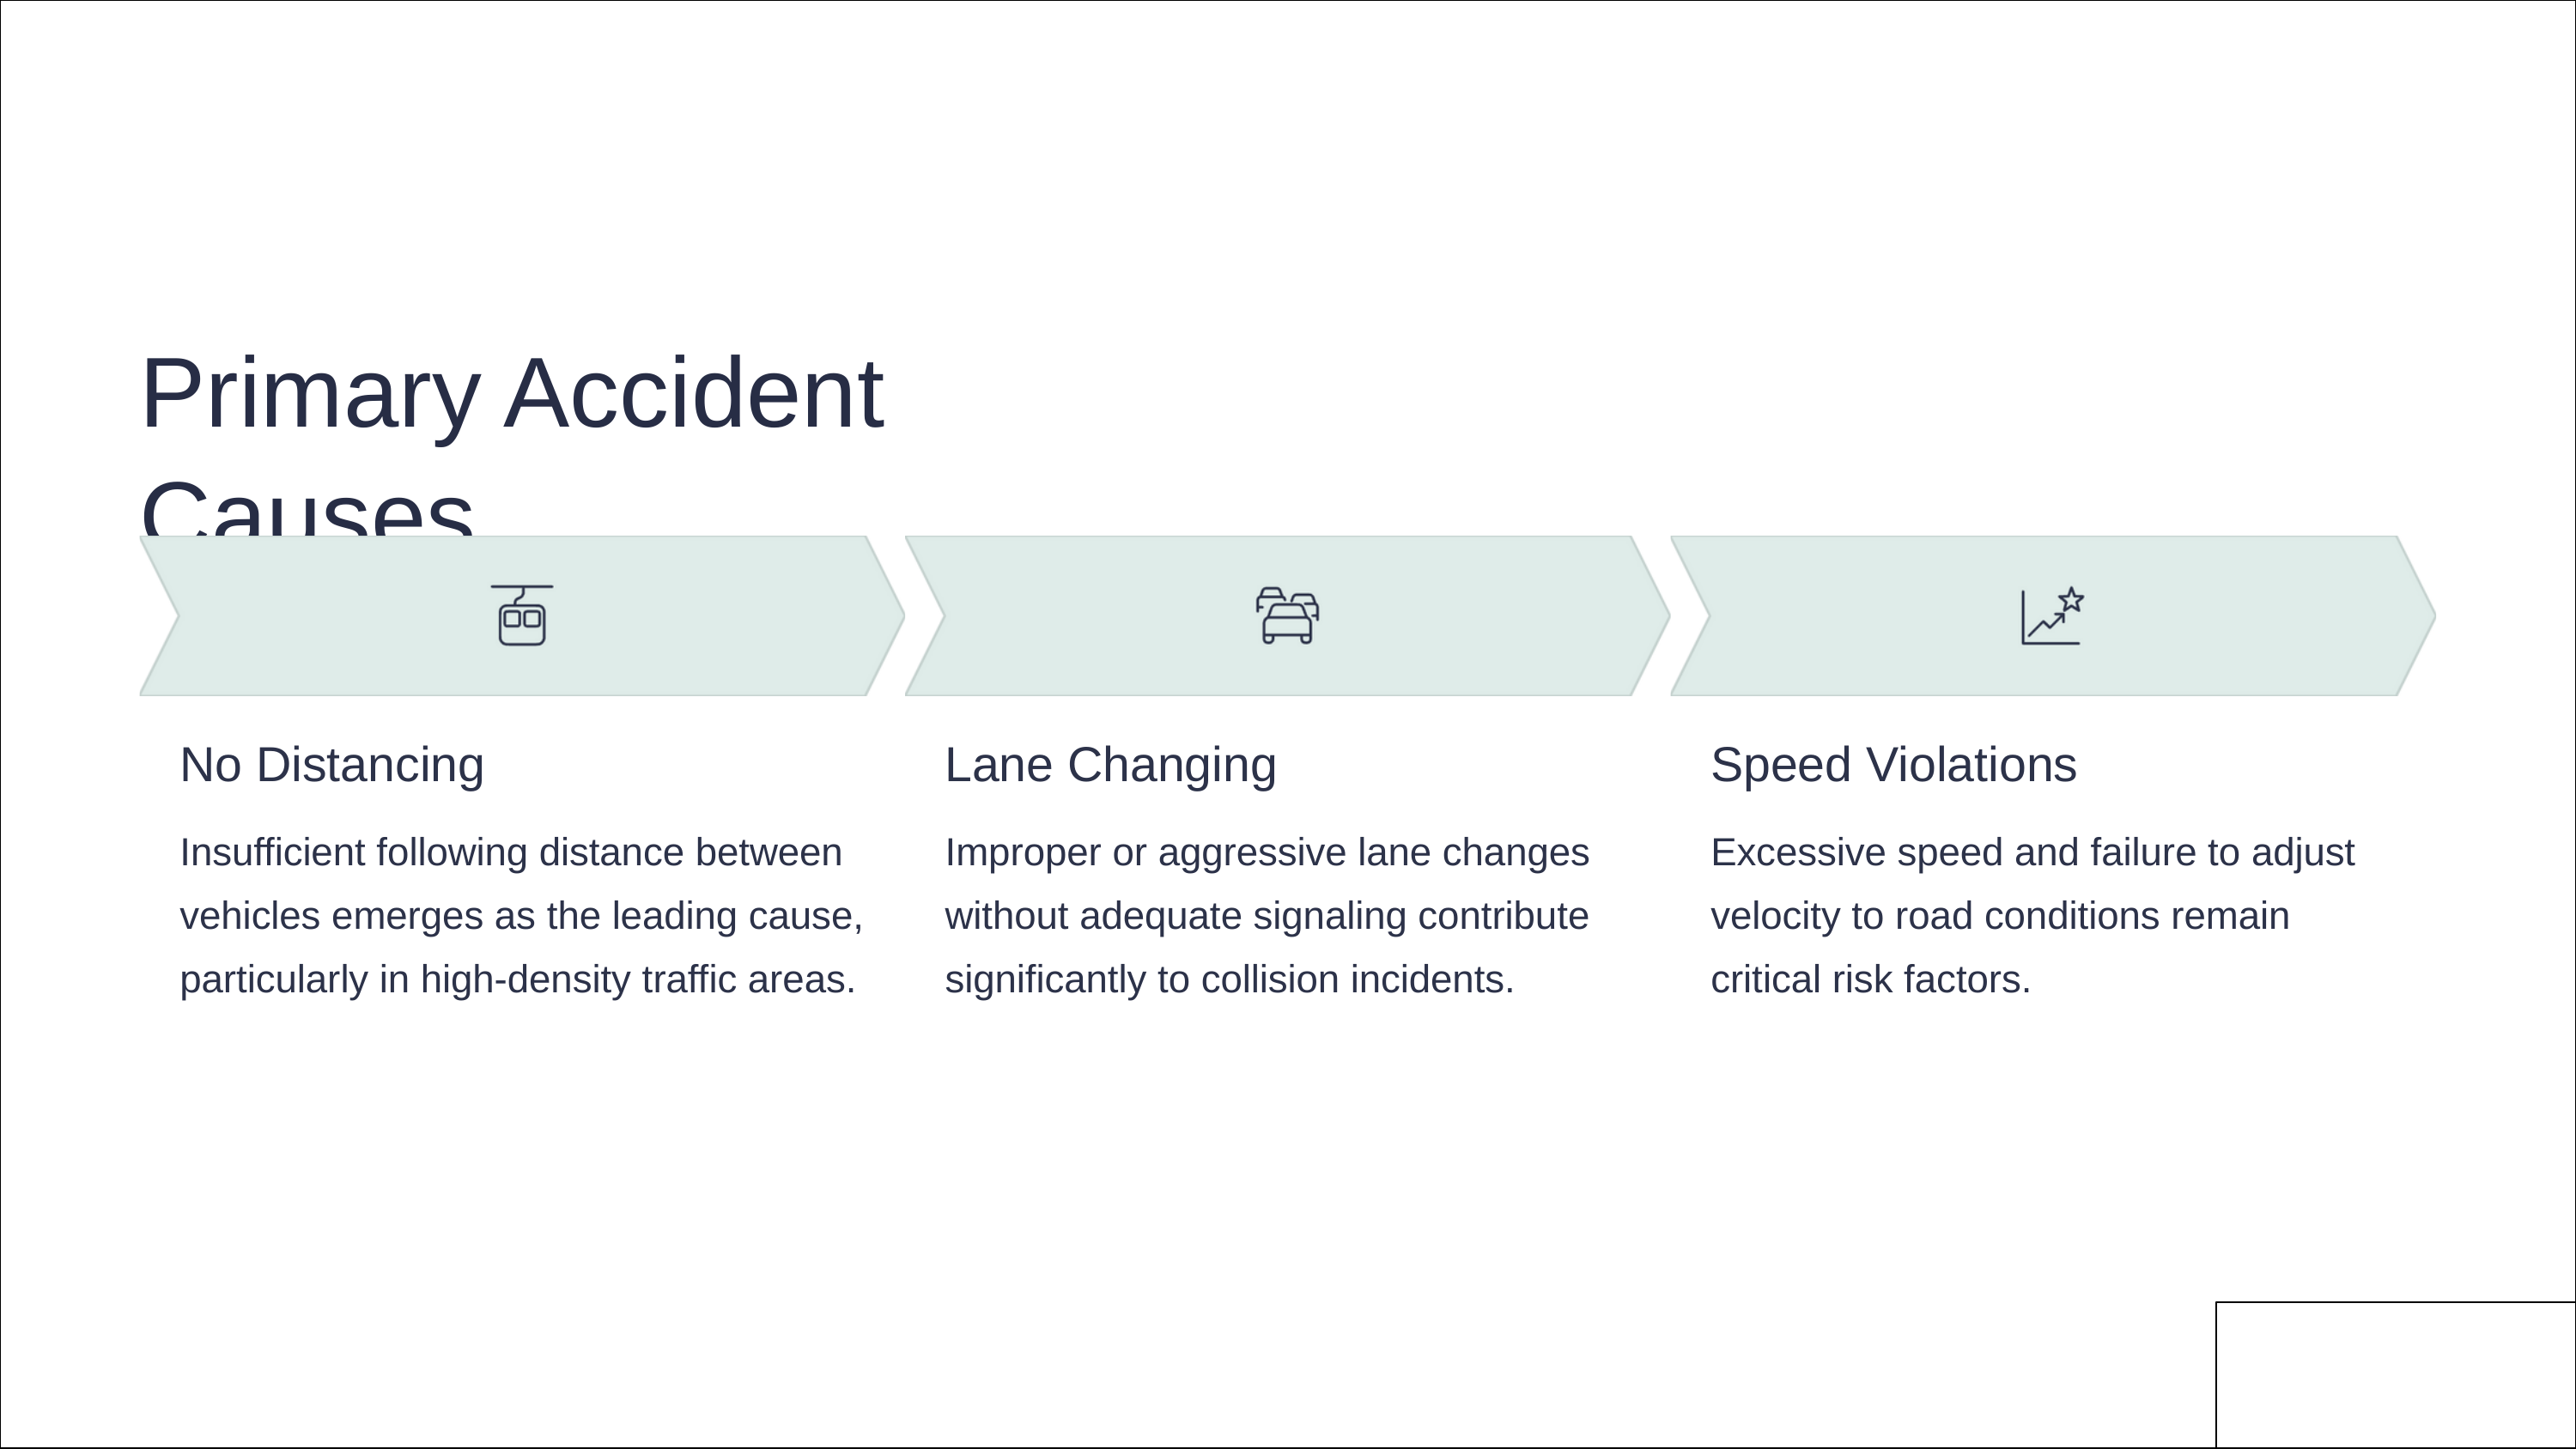

Primary Accident Causes

No Distancing
Lane Changing
Speed Violations
Insufficient following distance between vehicles emerges as the leading cause, particularly in high-density traffic areas.
Improper or aggressive lane changes without adequate signaling contribute significantly to collision incidents.
Excessive speed and failure to adjust velocity to road conditions remain critical risk factors.